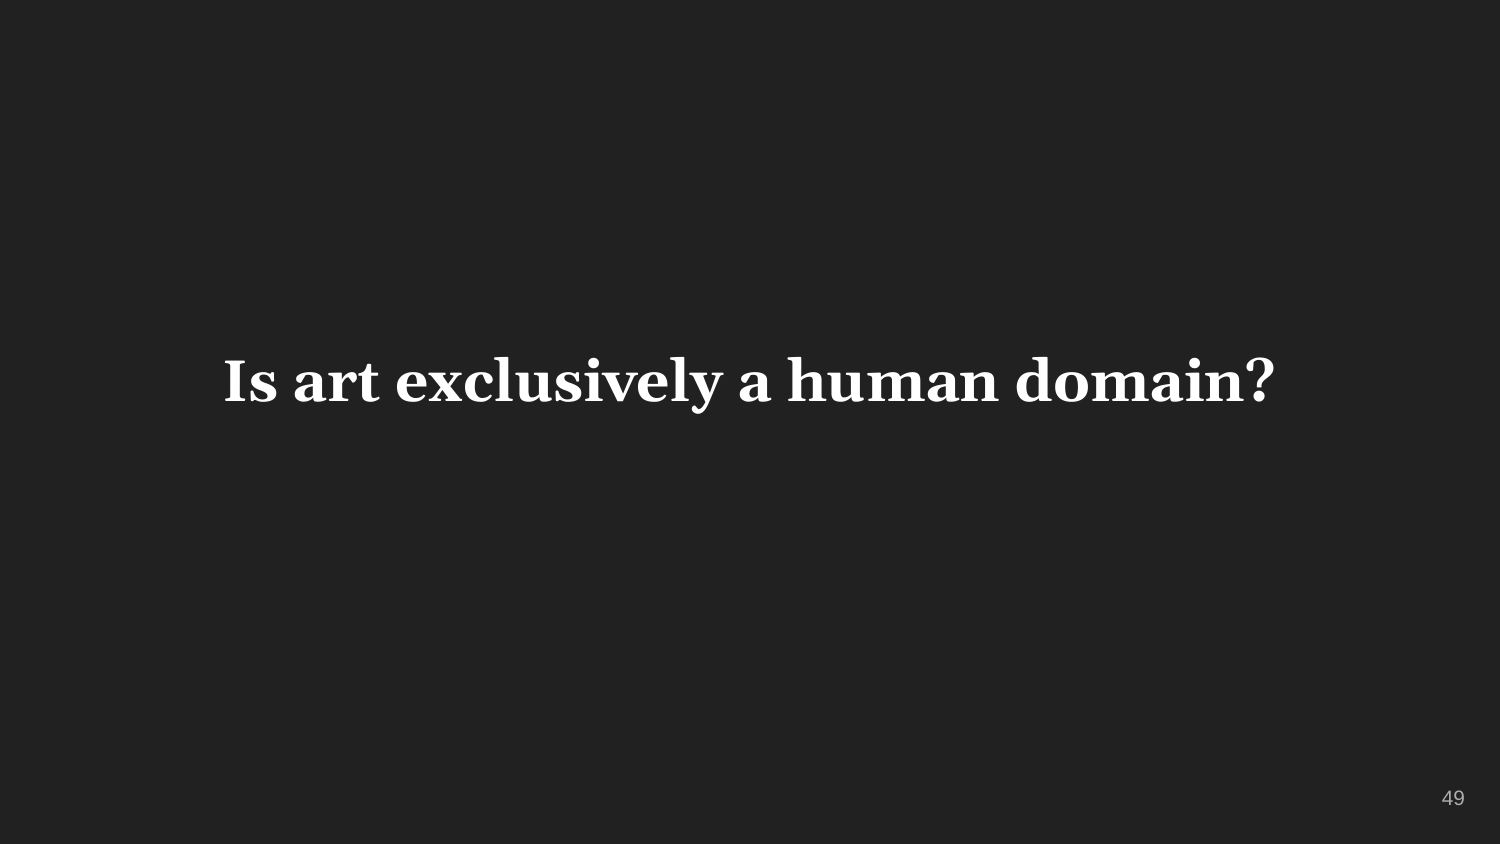

Is art exclusively a human domain?

49